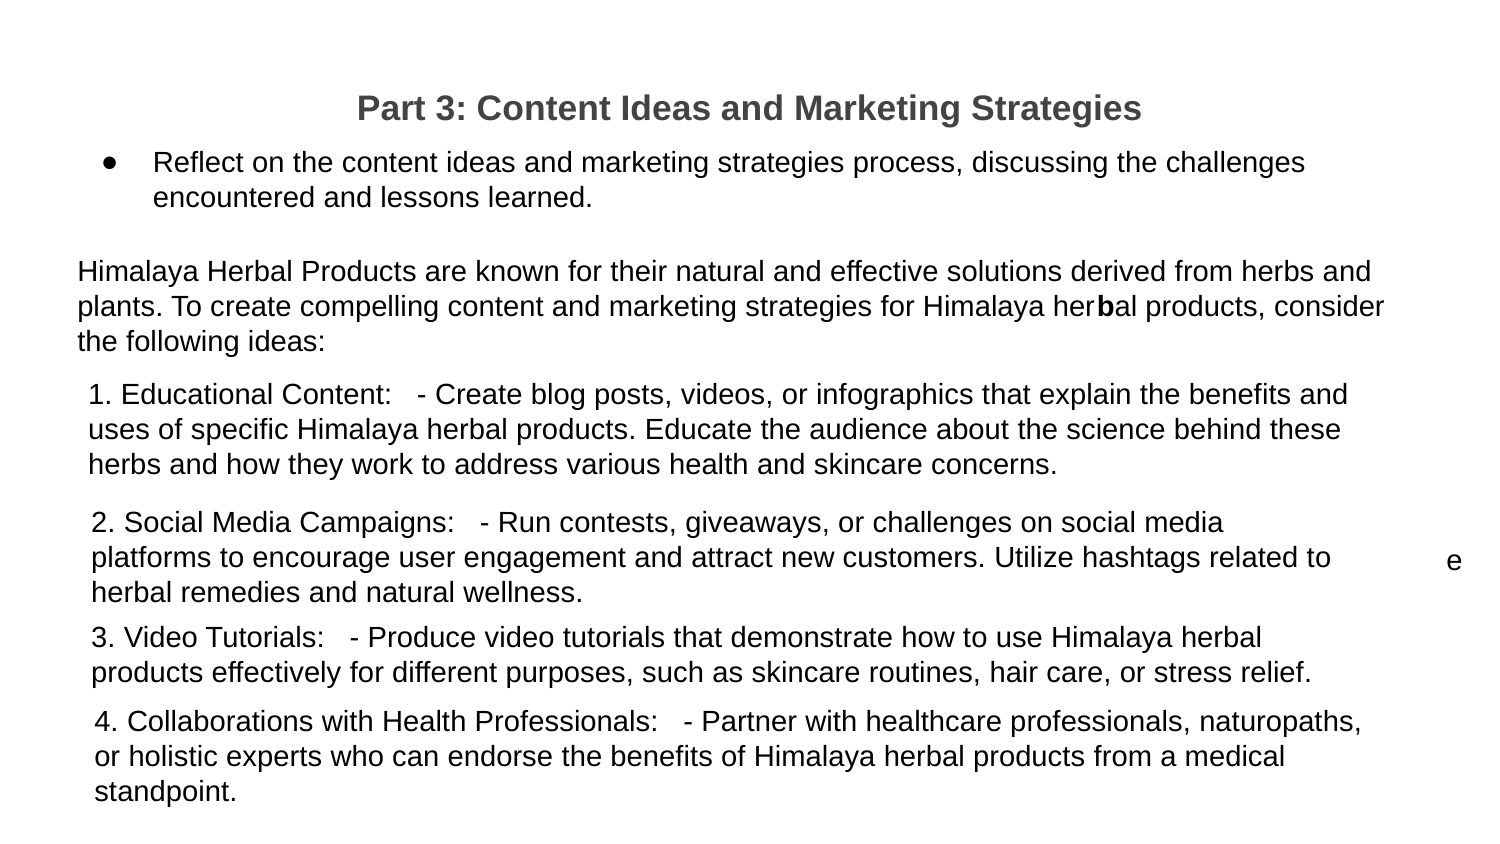

Part 3: Content Ideas and Marketing Strategies

Reflect on the content ideas and marketing strategies process, discussing the challenges encountered and lessons learned.
Himalaya Herbal Products are known for their natural and effective solutions derived from herbs and plants. To create compelling content and marketing strategies for Himalaya herbal products, consider the following ideas:
1. Educational Content:   - Create blog posts, videos, or infographics that explain the benefits and uses of specific Himalaya herbal products. Educate the audience about the science behind these herbs and how they work to address various health and skincare concerns.
2. Social Media Campaigns:   - Run contests, giveaways, or challenges on social media platforms to encourage user engagement and attract new customers. Utilize hashtags related to herbal remedies and natural wellness.
e
3. Video Tutorials:   - Produce video tutorials that demonstrate how to use Himalaya herbal products effectively for different purposes, such as skincare routines, hair care, or stress relief.
4. Collaborations with Health Professionals:   - Partner with healthcare professionals, naturopaths, or holistic experts who can endorse the benefits of Himalaya herbal products from a medical standpoint.